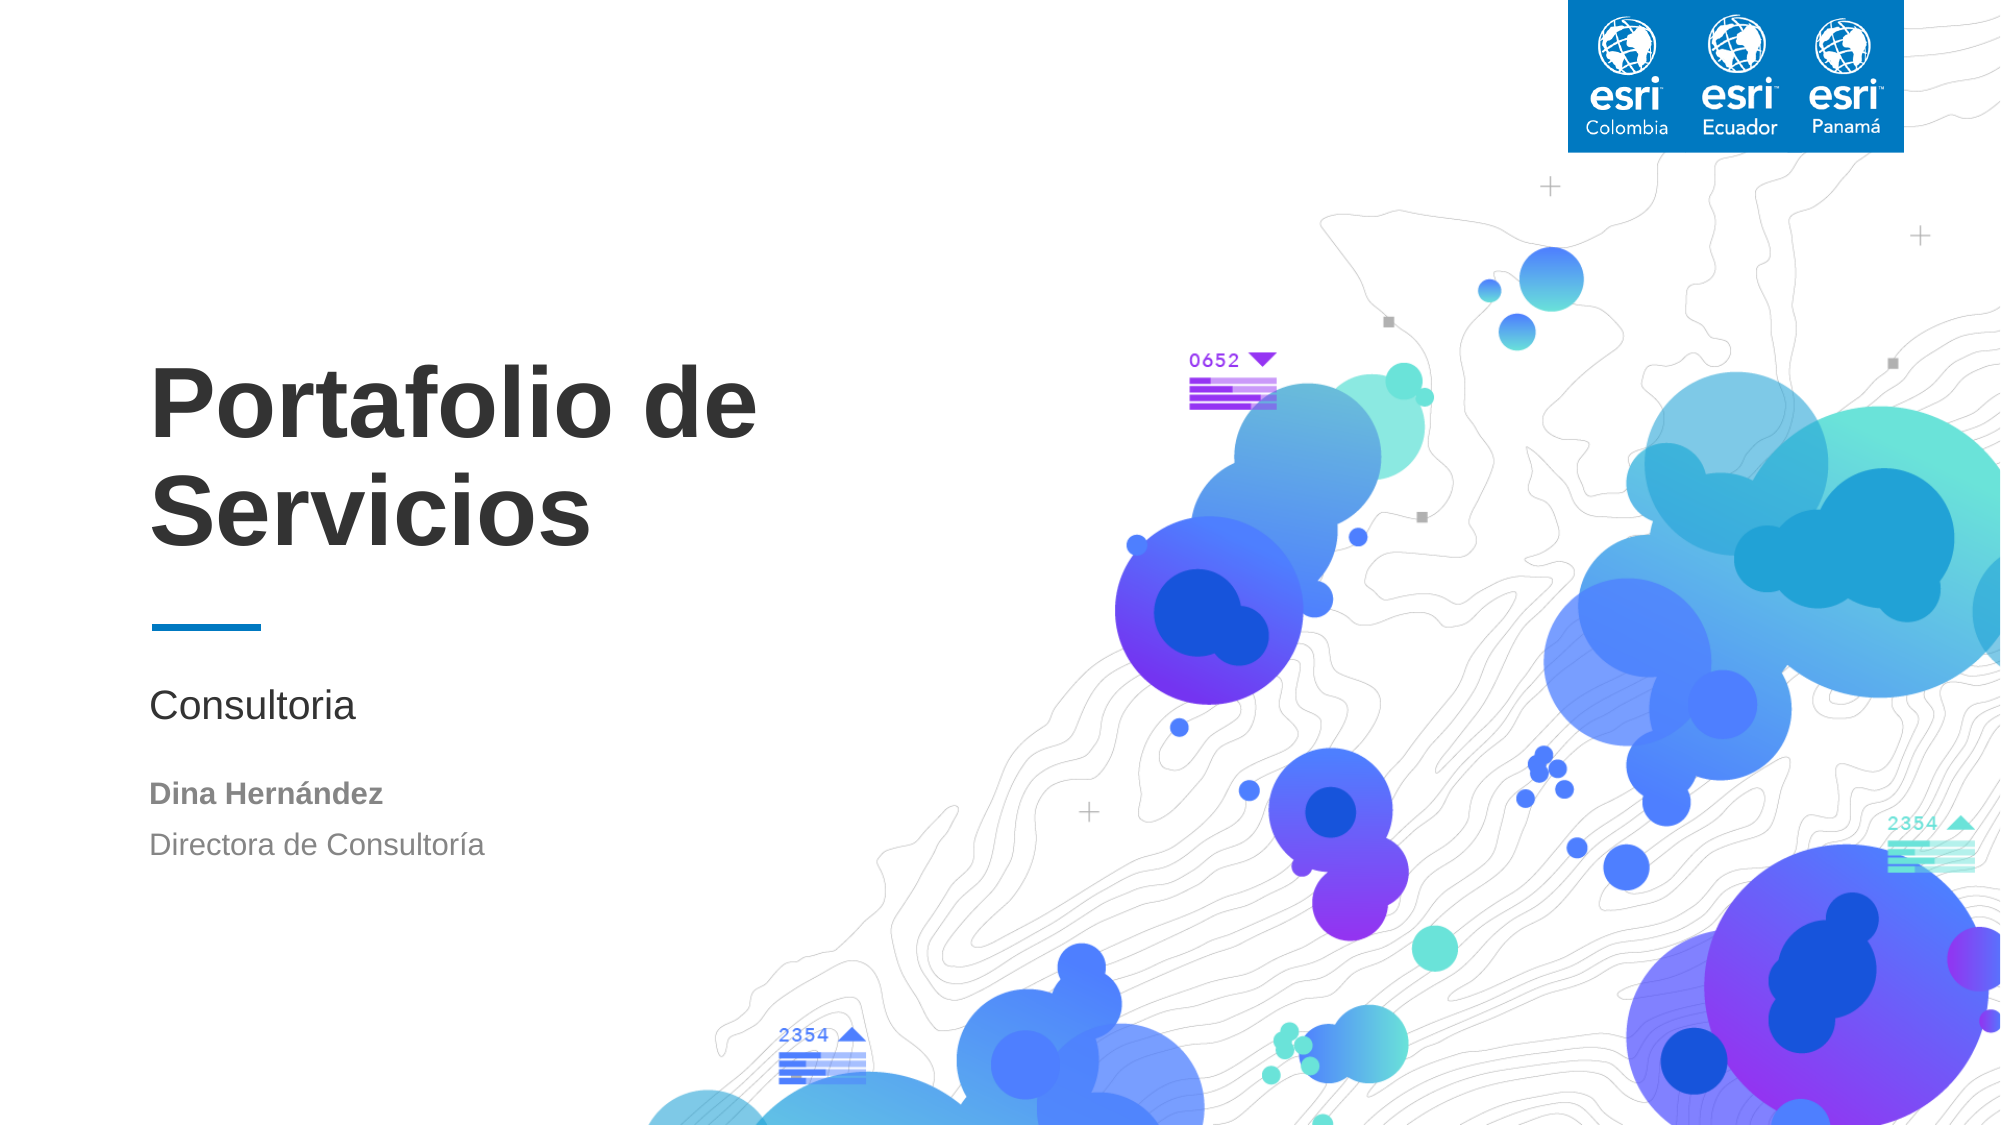

# Portafolio de Servicios
Consultoria
Dina Hernández
Directora de Consultoría